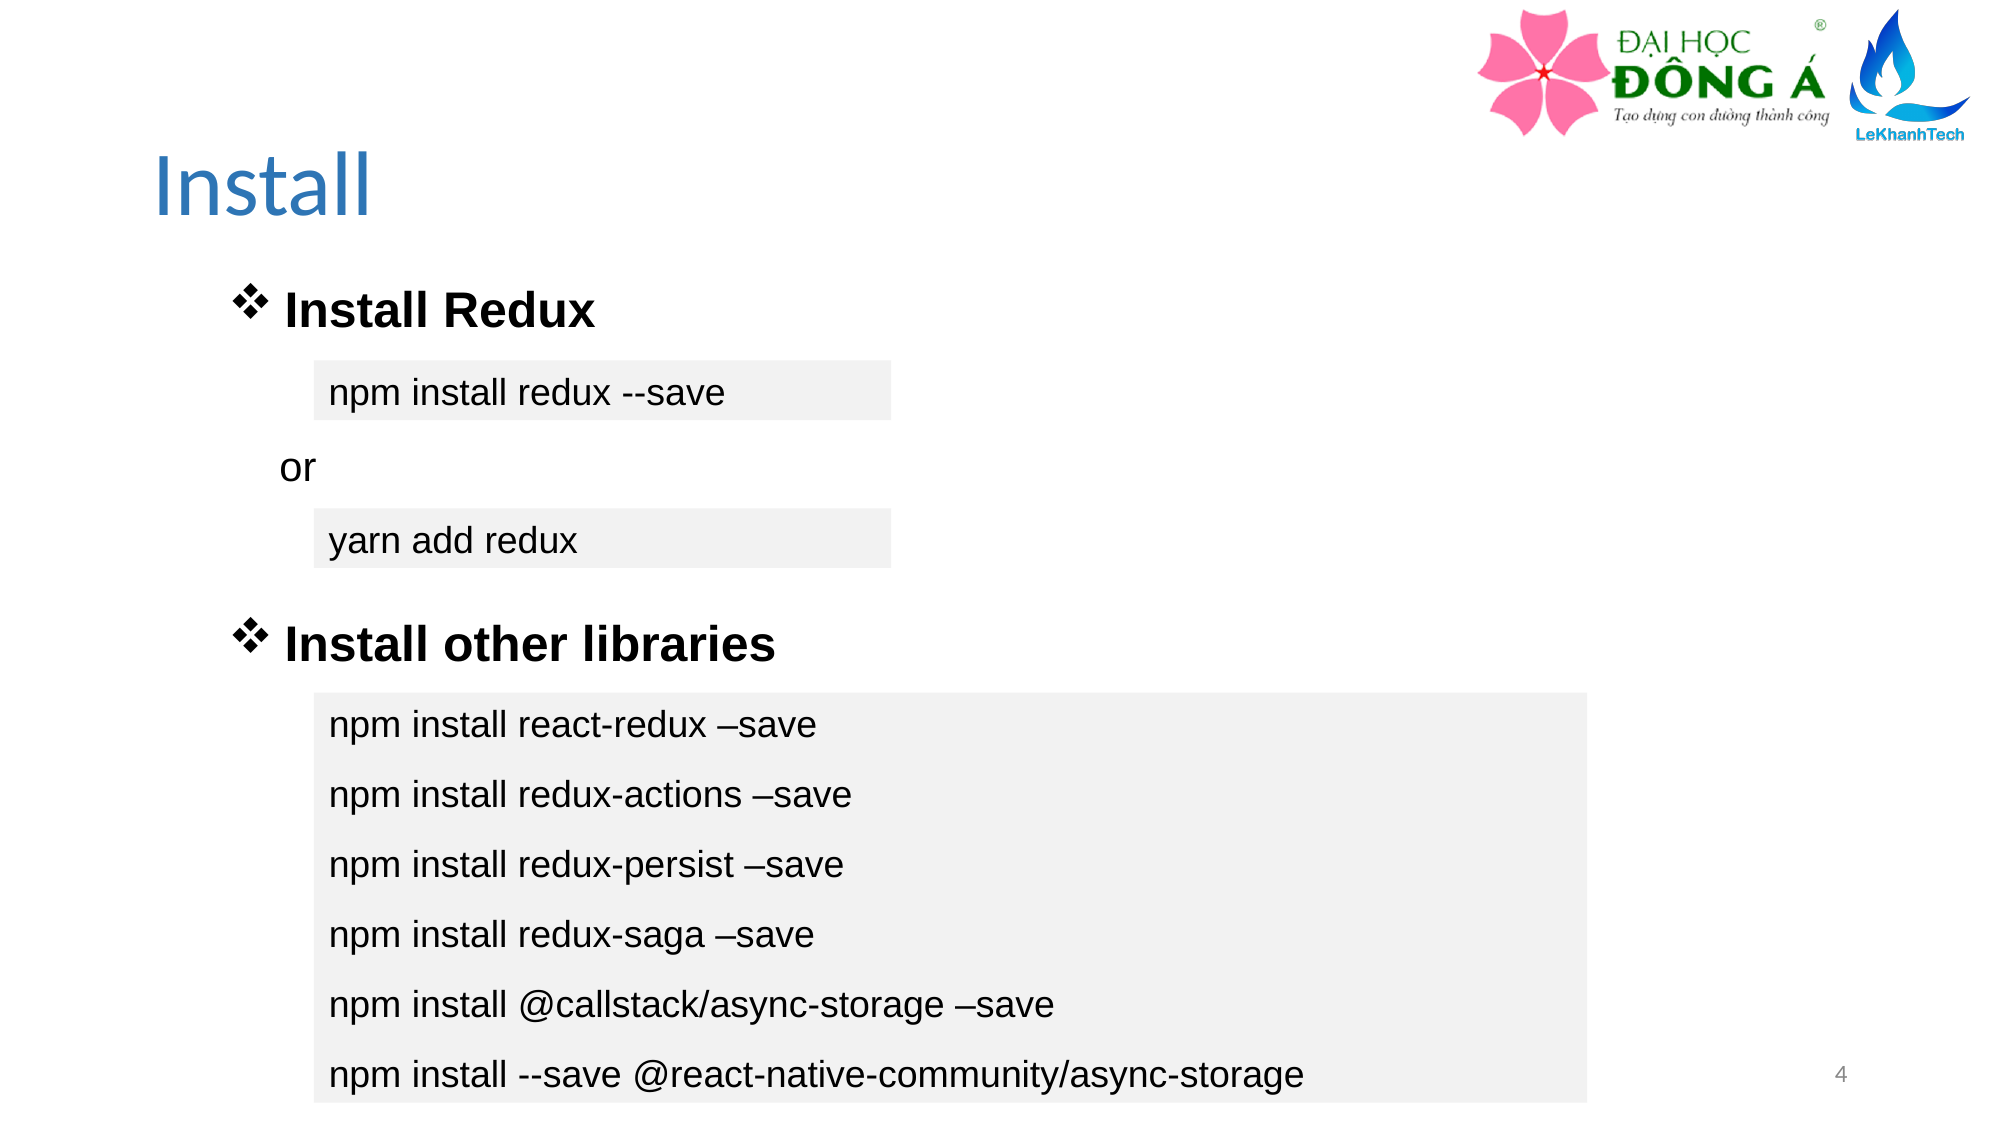

# Install
Install Redux
npm install redux --save
or
yarn add redux
Install other libraries
npm install react-redux –save
npm install redux-actions –save
npm install redux-persist –save
npm install redux-saga –save
npm install @callstack/async-storage –save
npm install --save @react-native-community/async-storage
4